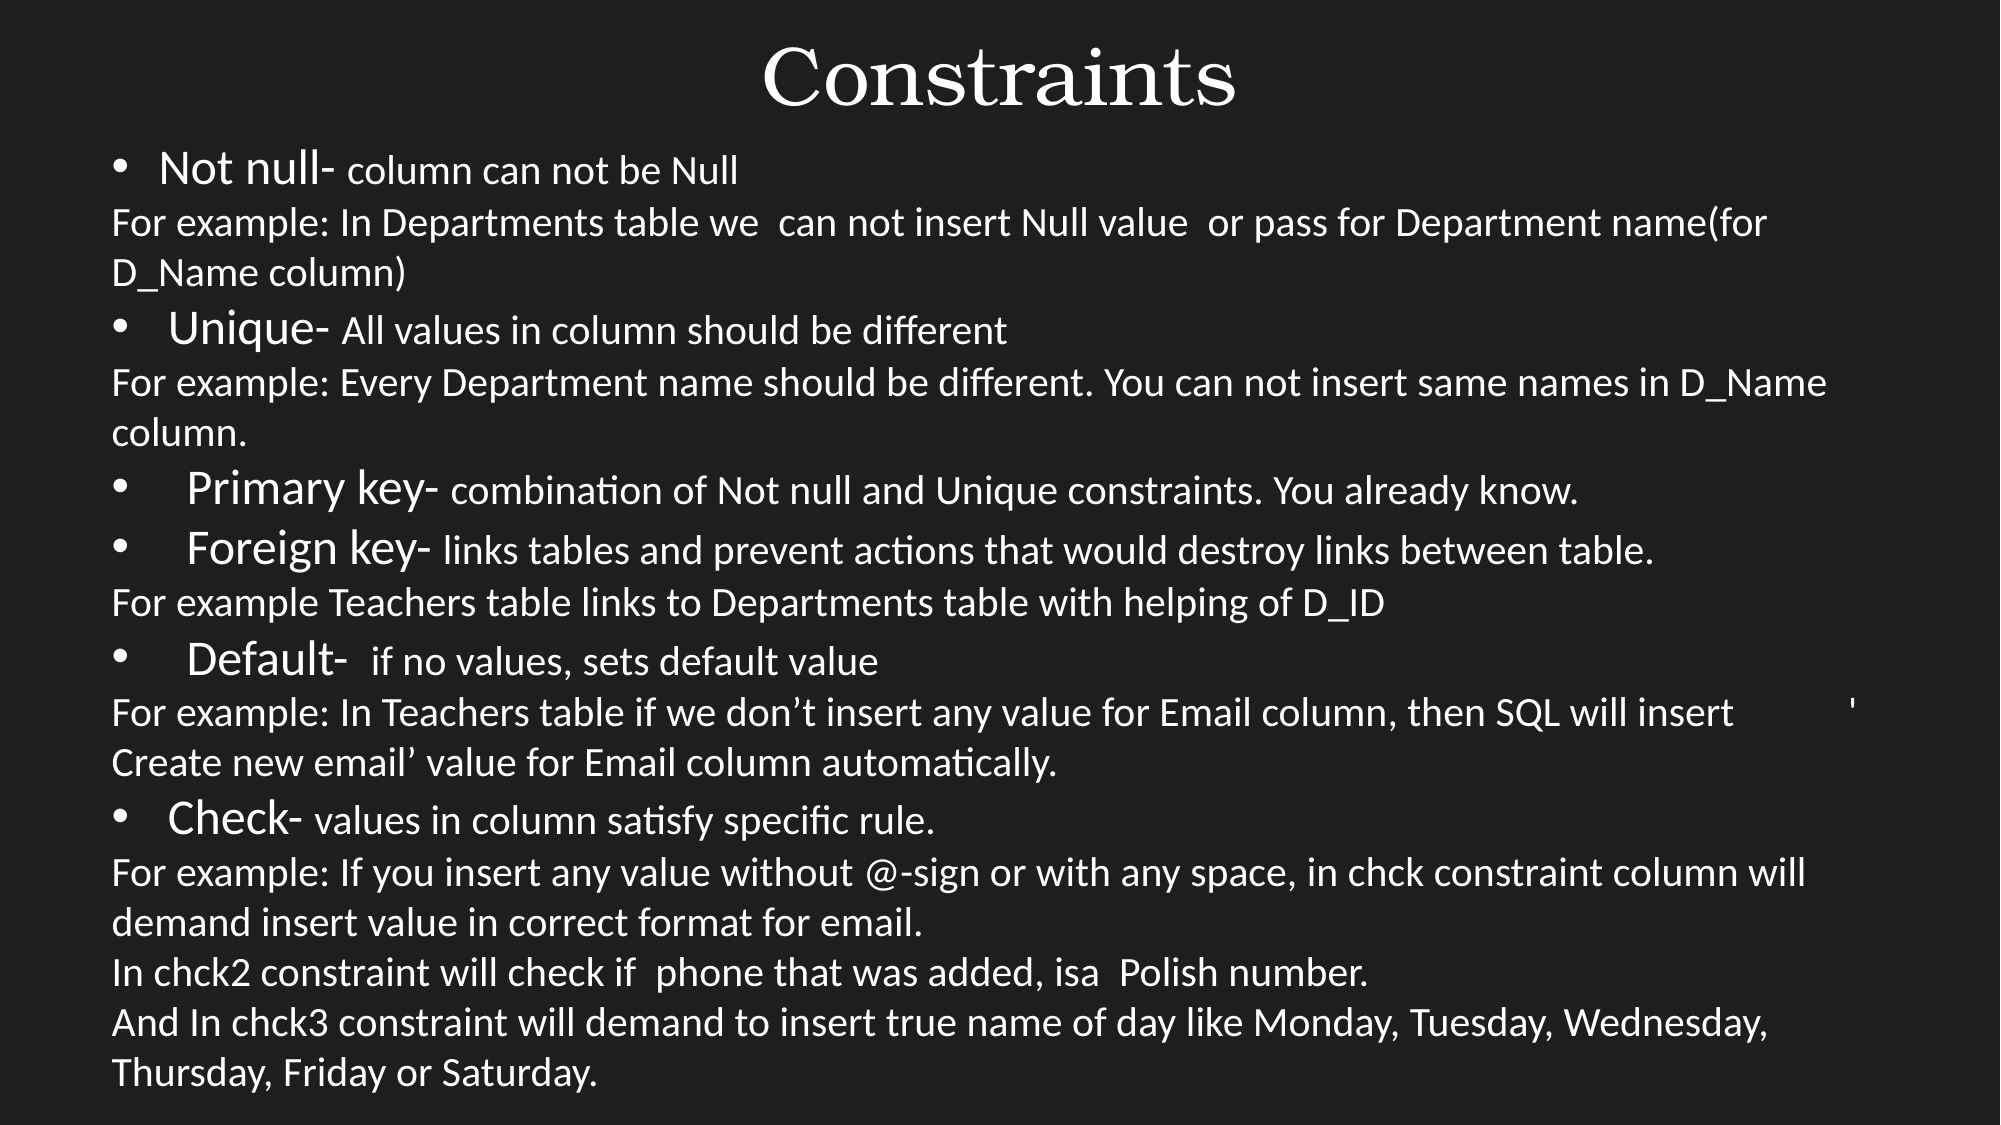

Constraints
Not null- column can not be Null
For example: In Departments table we  can not insert Null value  or pass for Department name(for D_Name column)
Unique- All values in column should be different
For example: Every Department name should be different. You can not insert same names in D_Name column.
Primary key- combination of Not null and Unique constraints. You already know.
Foreign key- links tables and prevent actions that would destroy links between table.
For example Teachers table links to Departments table with helping of D_ID
Default-  if no values, sets default value
For example: In Teachers table if we don’t insert any value for Email column, then SQL will insert            ' Create new email’ value for Email column automatically.
Check- values in column satisfy specific rule.
For example: If you insert any value without @-sign or with any space, in chck constraint column will demand insert value in correct format for email.
In chck2 constraint will check if  phone that was added, isa  Polish number.
And In chck3 constraint will demand to insert true name of day like Monday, Tuesday, Wednesday, Thursday, Friday or Saturday.